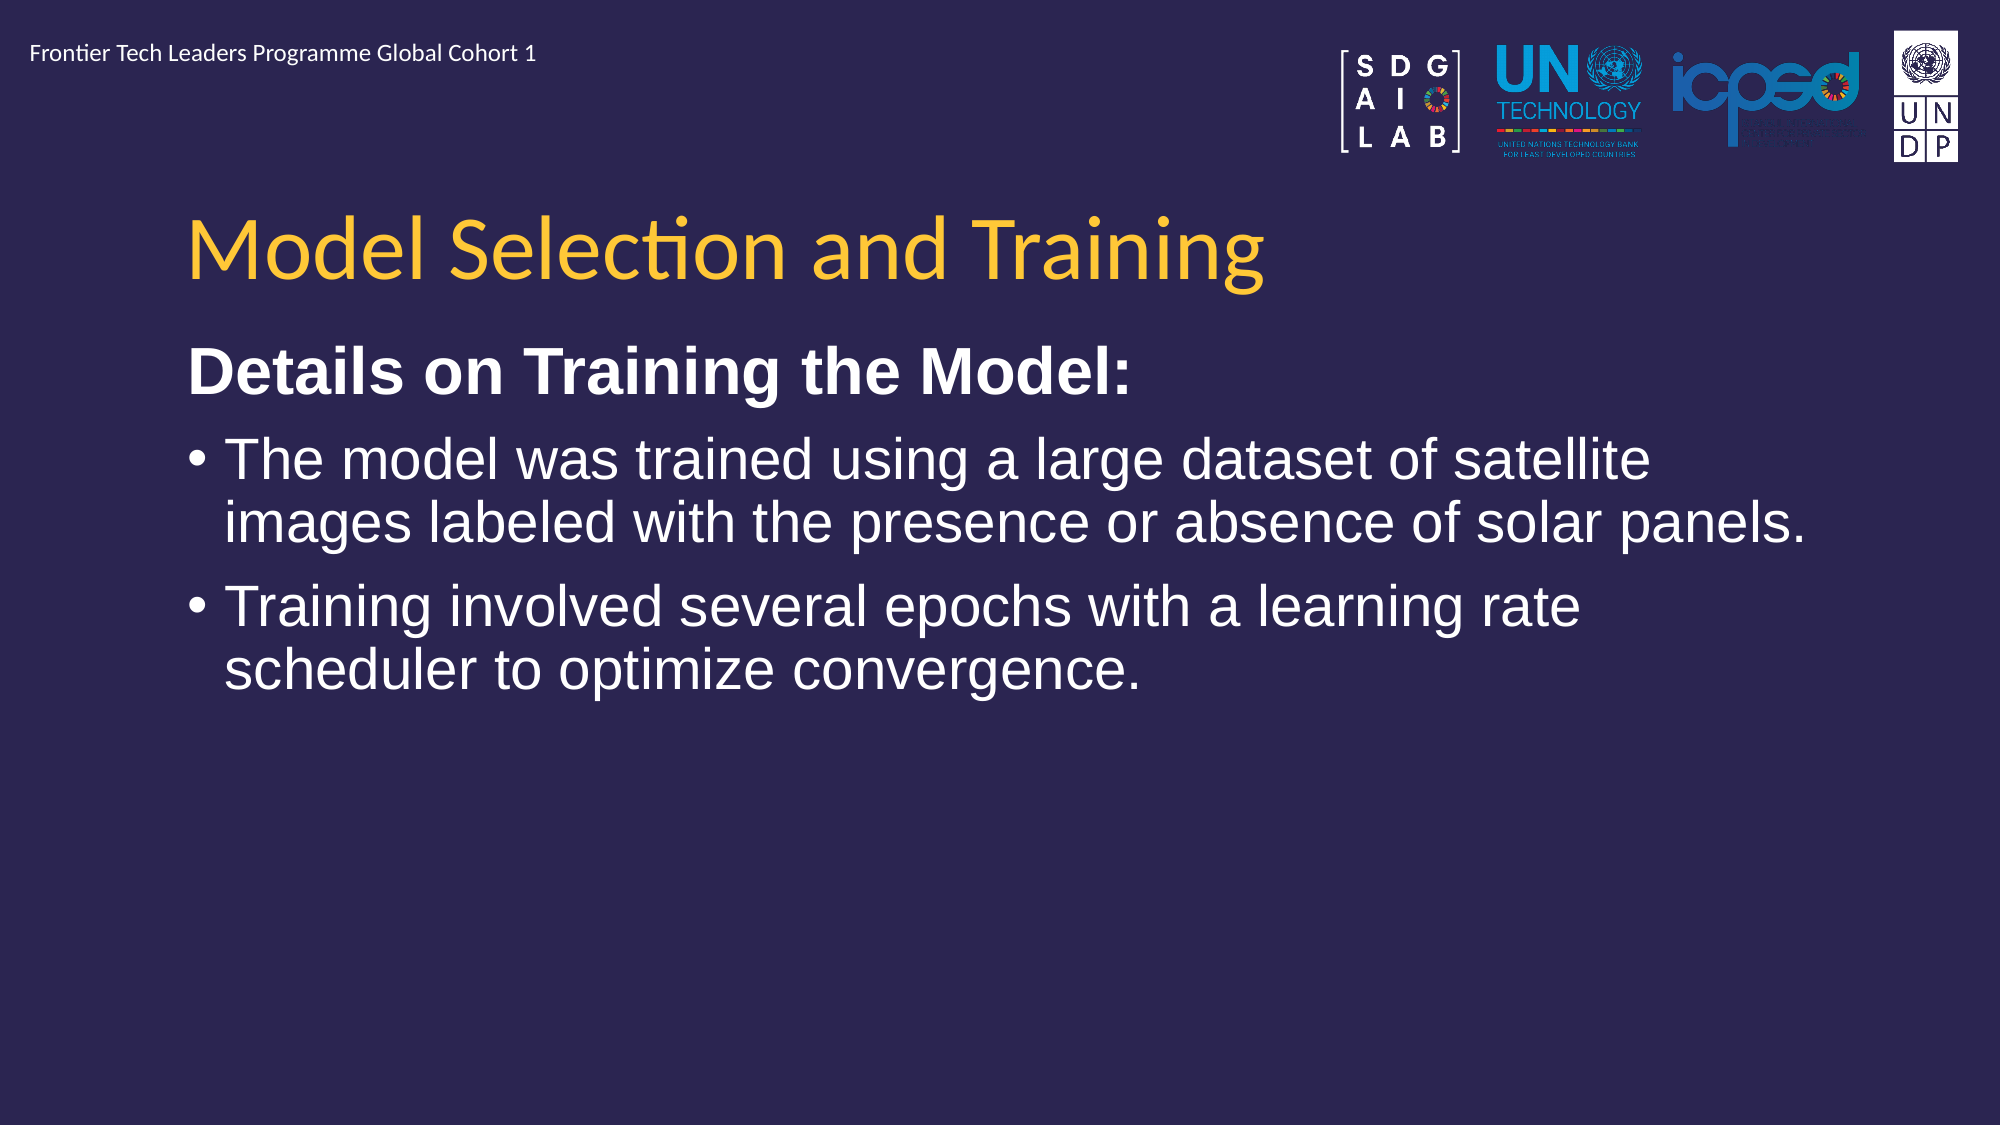

Frontier Tech Leaders Programme Global Cohort 1
# Model Selection and Training
Details on Training the Model:
The model was trained using a large dataset of satellite images labeled with the presence or absence of solar panels.
Training involved several epochs with a learning rate scheduler to optimize convergence.